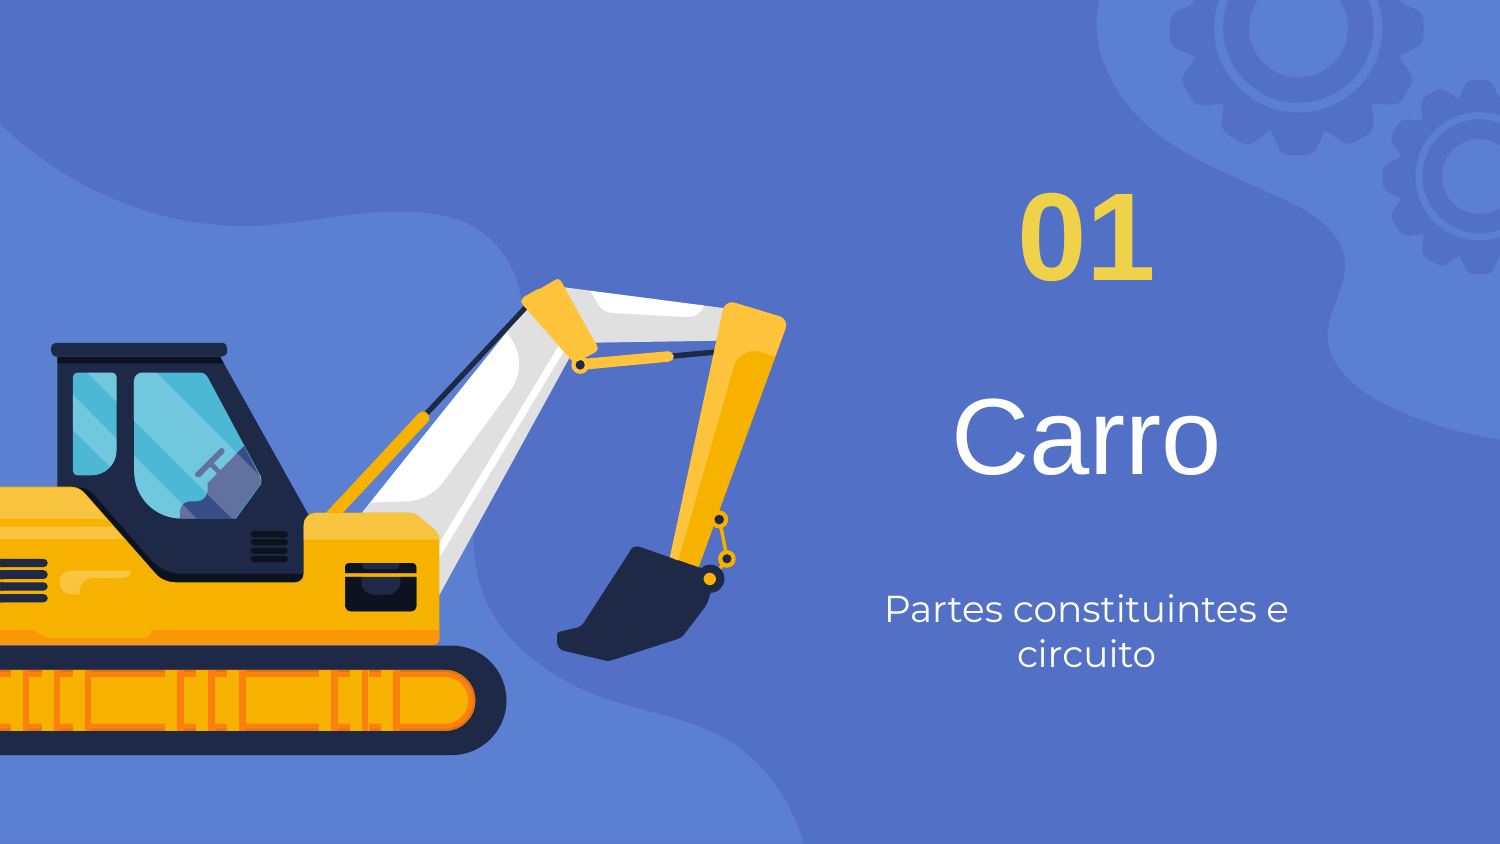

# 01

Carro
Partes constituintes e circuito